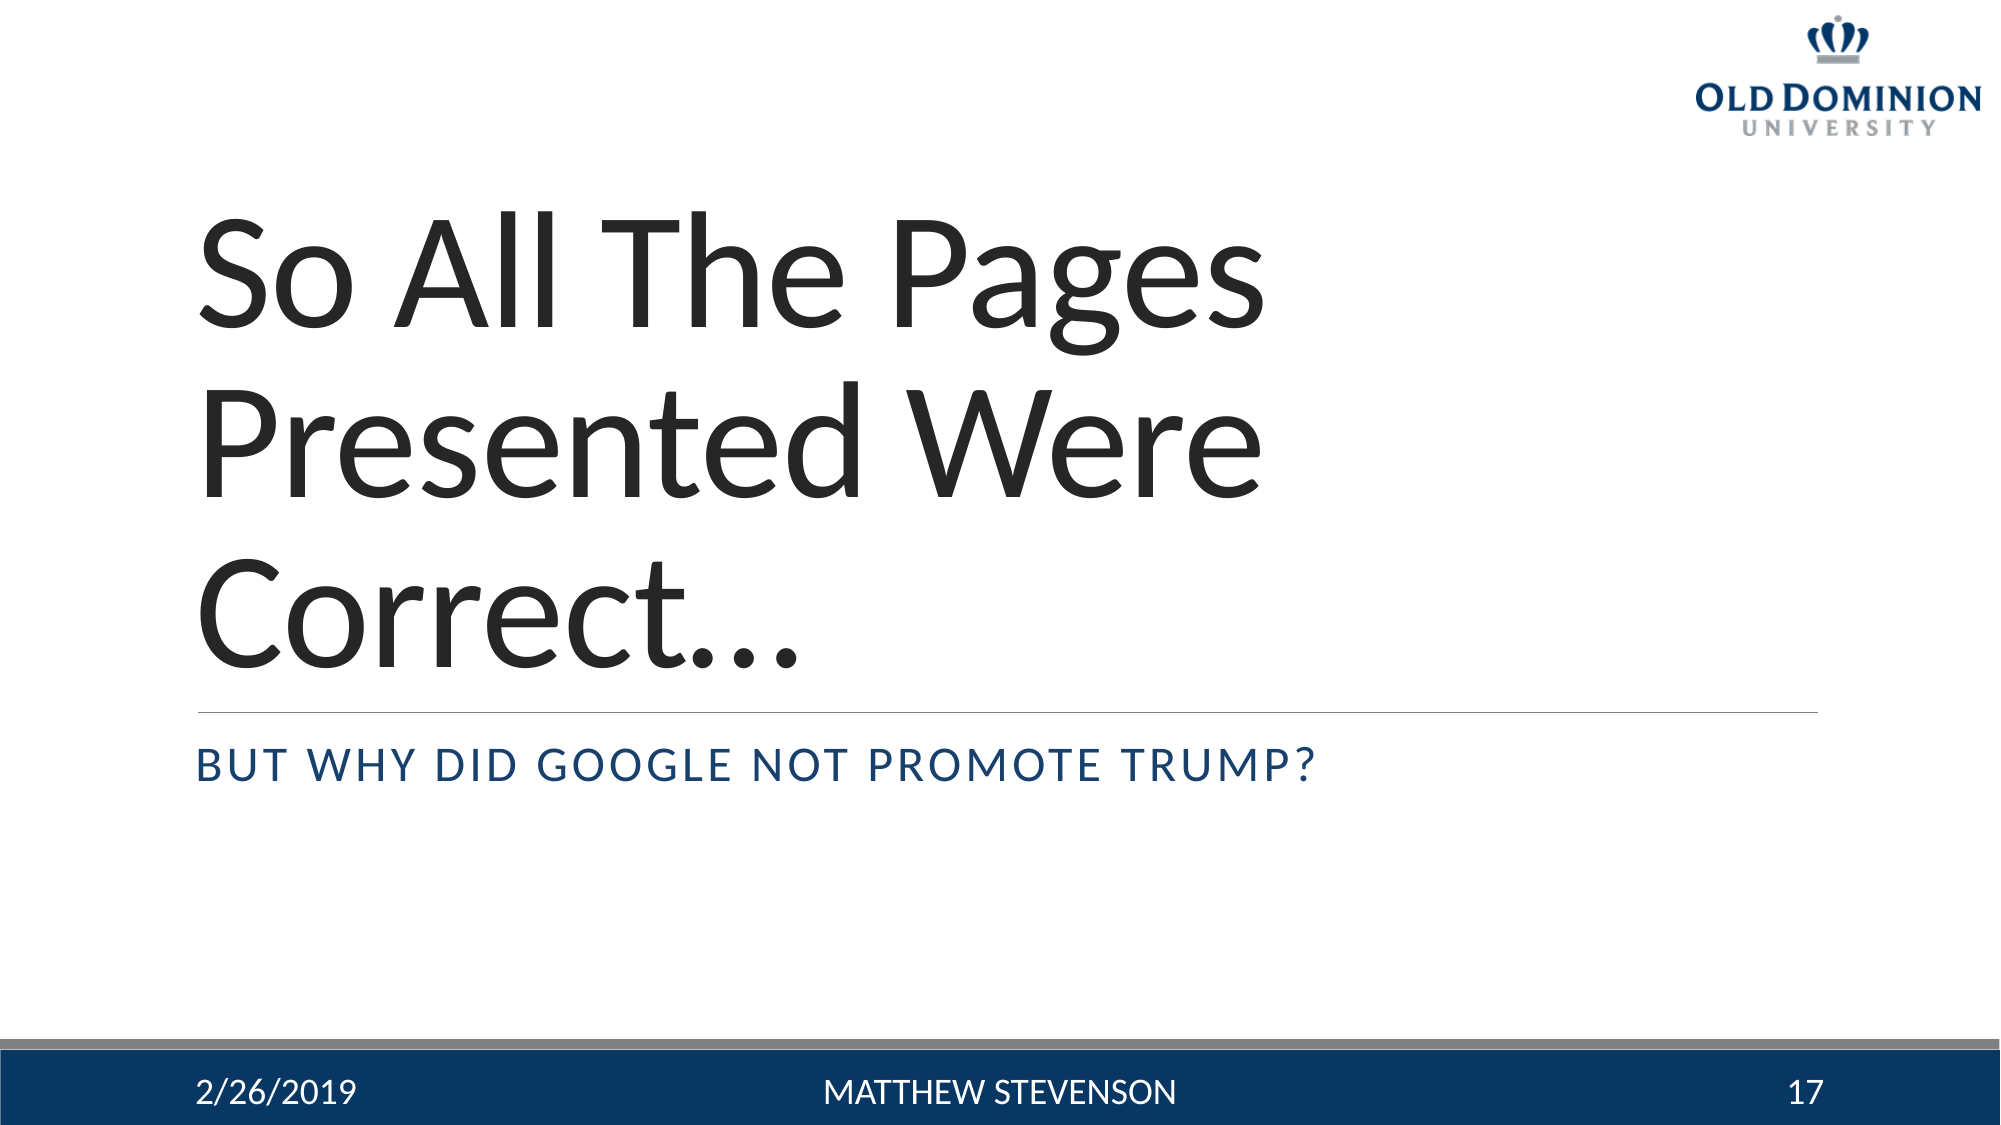

# So All The Pages Presented Were Correct…
But Why Did google not promote Trump?
2/26/2019
Matthew Stevenson
17